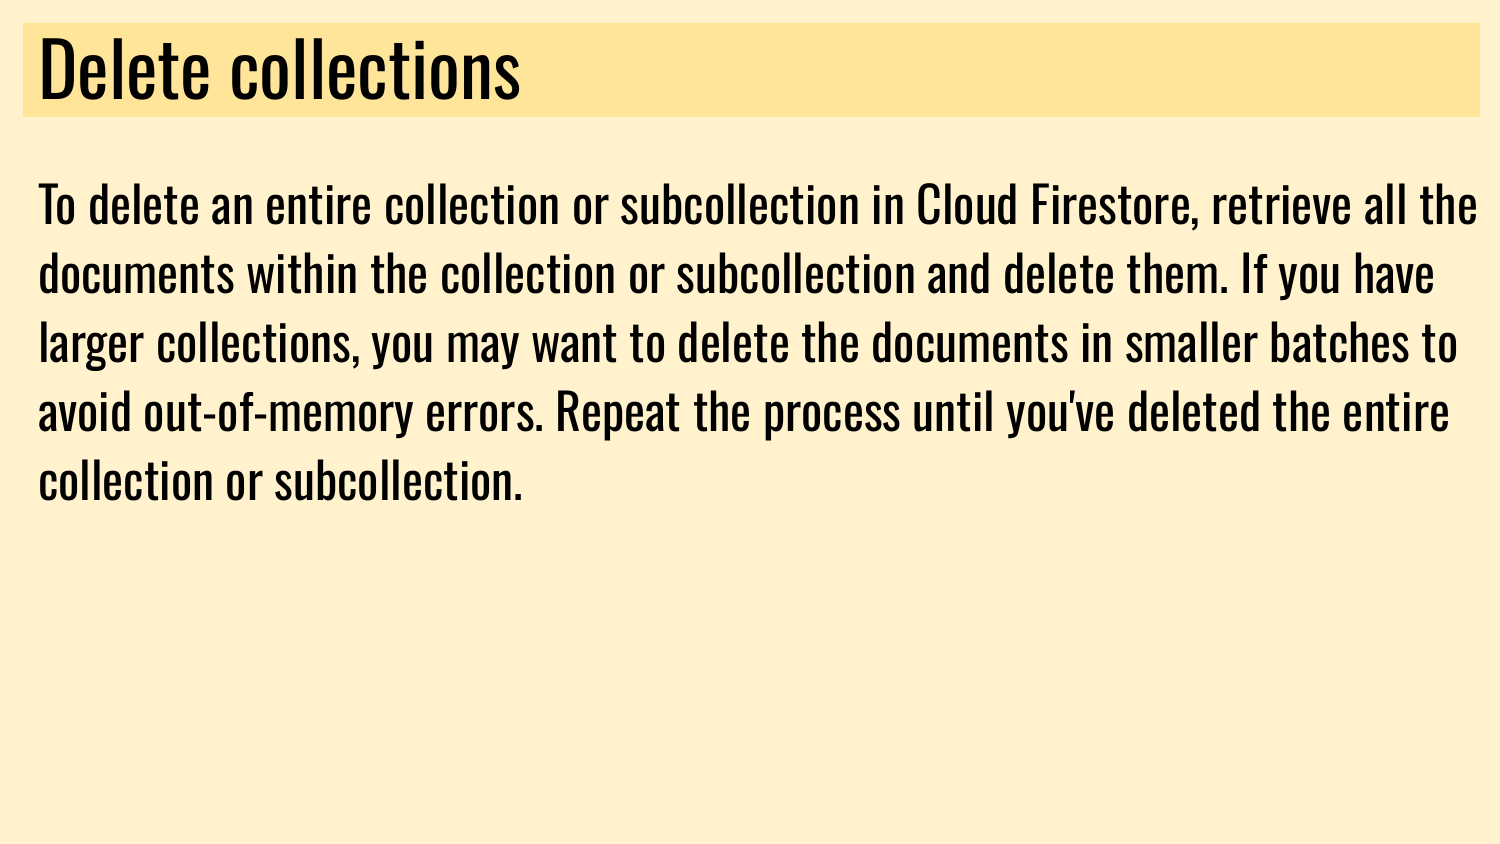

# Delete collections
To delete an entire collection or subcollection in Cloud Firestore, retrieve all the documents within the collection or subcollection and delete them. If you have larger collections, you may want to delete the documents in smaller batches to avoid out-of-memory errors. Repeat the process until you've deleted the entire collection or subcollection.